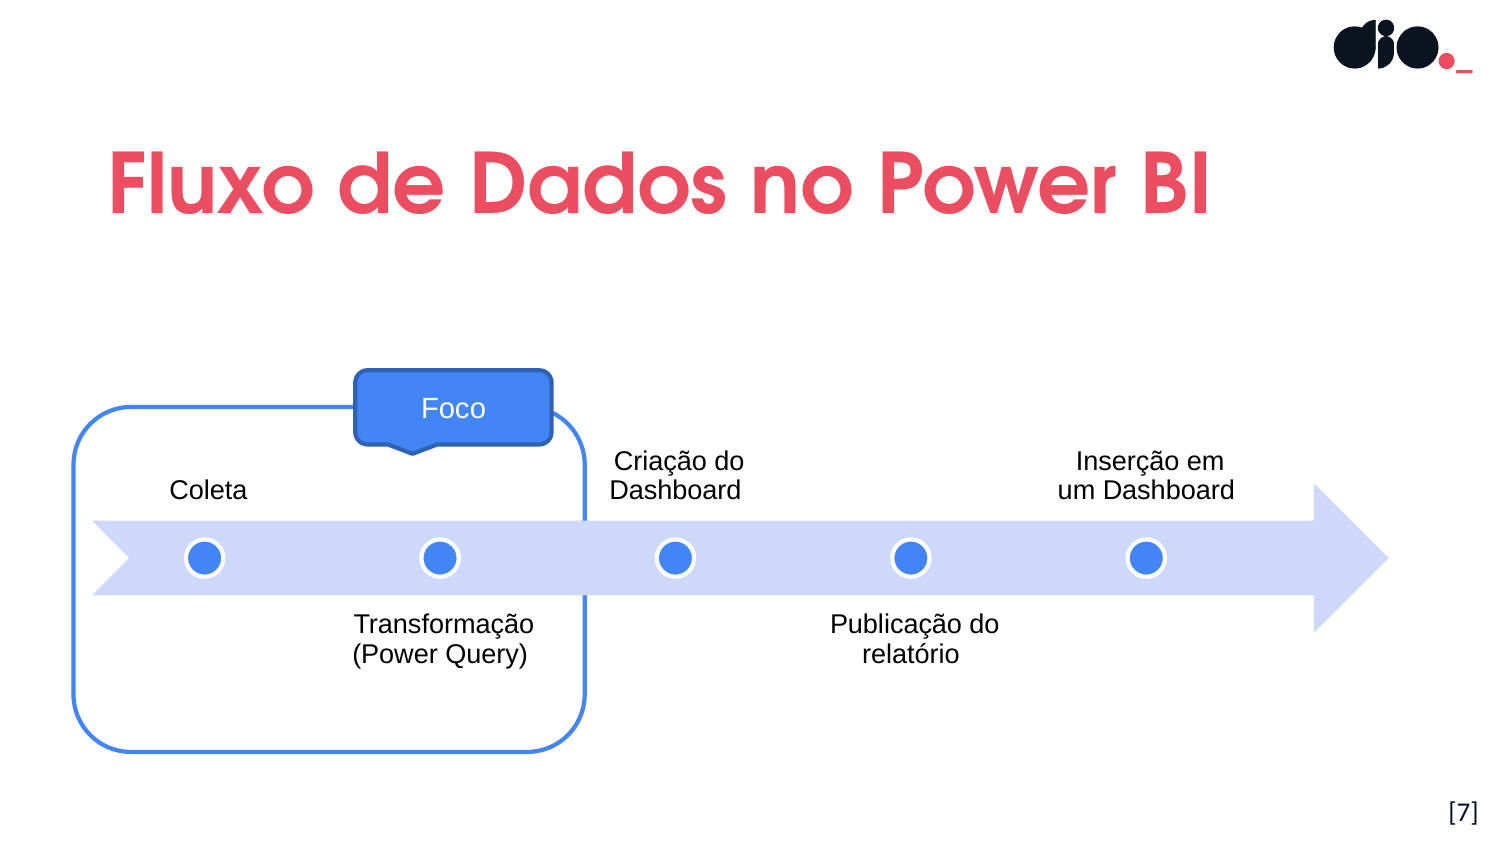

Fluxo de Dados no Power BI
Foco

 Coleta
 Transformação (Power Query)
 Criação do Dashboard
 Publicação do relatório
 Inserção em um Dashboard
[7]